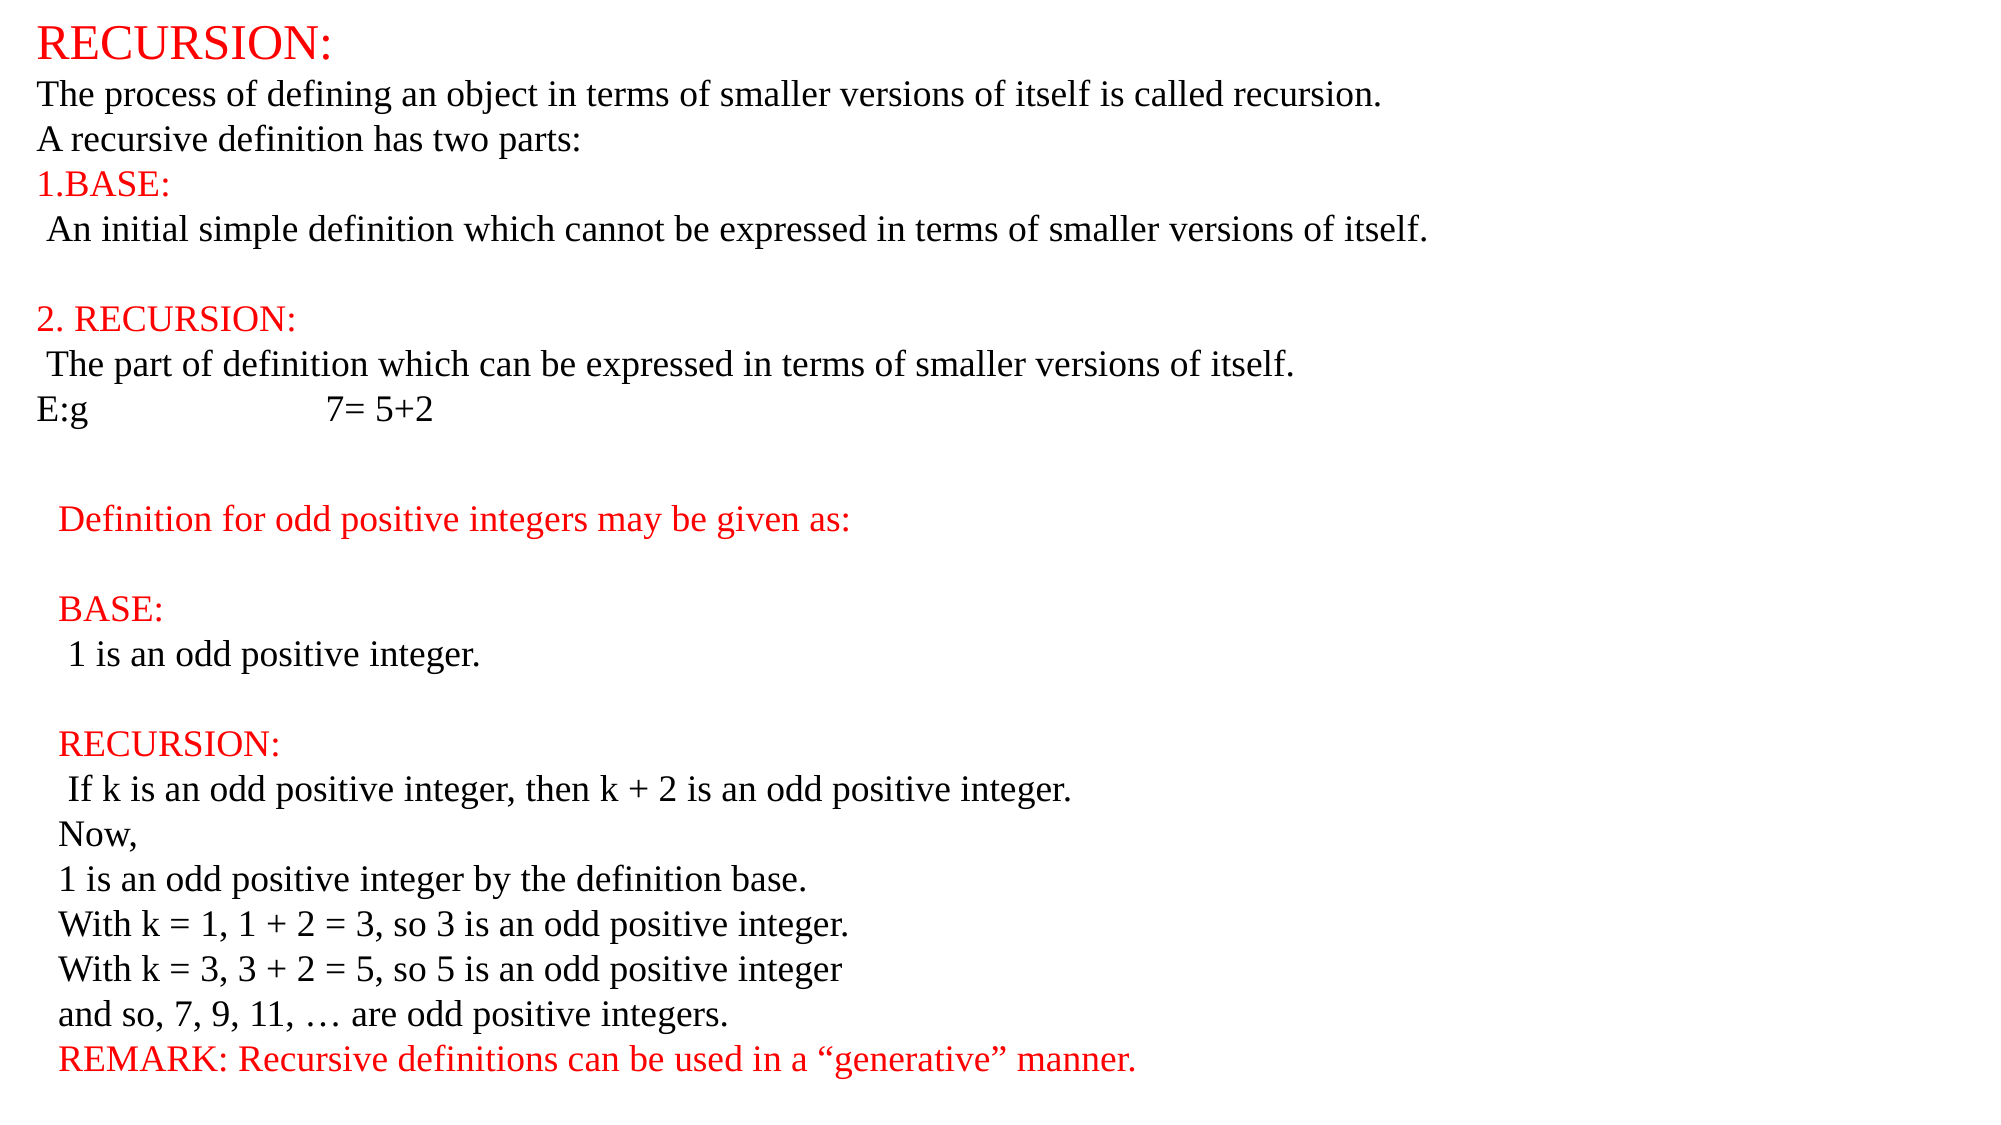

RECURSION:
The process of defining an object in terms of smaller versions of itself is called recursion.
A recursive definition has two parts:
1.BASE:
 An initial simple definition which cannot be expressed in terms of smaller versions of itself.

2. RECURSION:
 The part of definition which can be expressed in terms of smaller versions of itself.
E:g                         7= 5+2
Definition for odd positive integers may be given as:

BASE:
 1 is an odd positive integer.

RECURSION:
 If k is an odd positive integer, then k + 2 is an odd positive integer.
Now,
1 is an odd positive integer by the definition base.
With k = 1, 1 + 2 = 3, so 3 is an odd positive integer.
With k = 3, 3 + 2 = 5, so 5 is an odd positive integer
and so, 7, 9, 11, … are odd positive integers.
REMARK: Recursive definitions can be used in a “generative” manner.